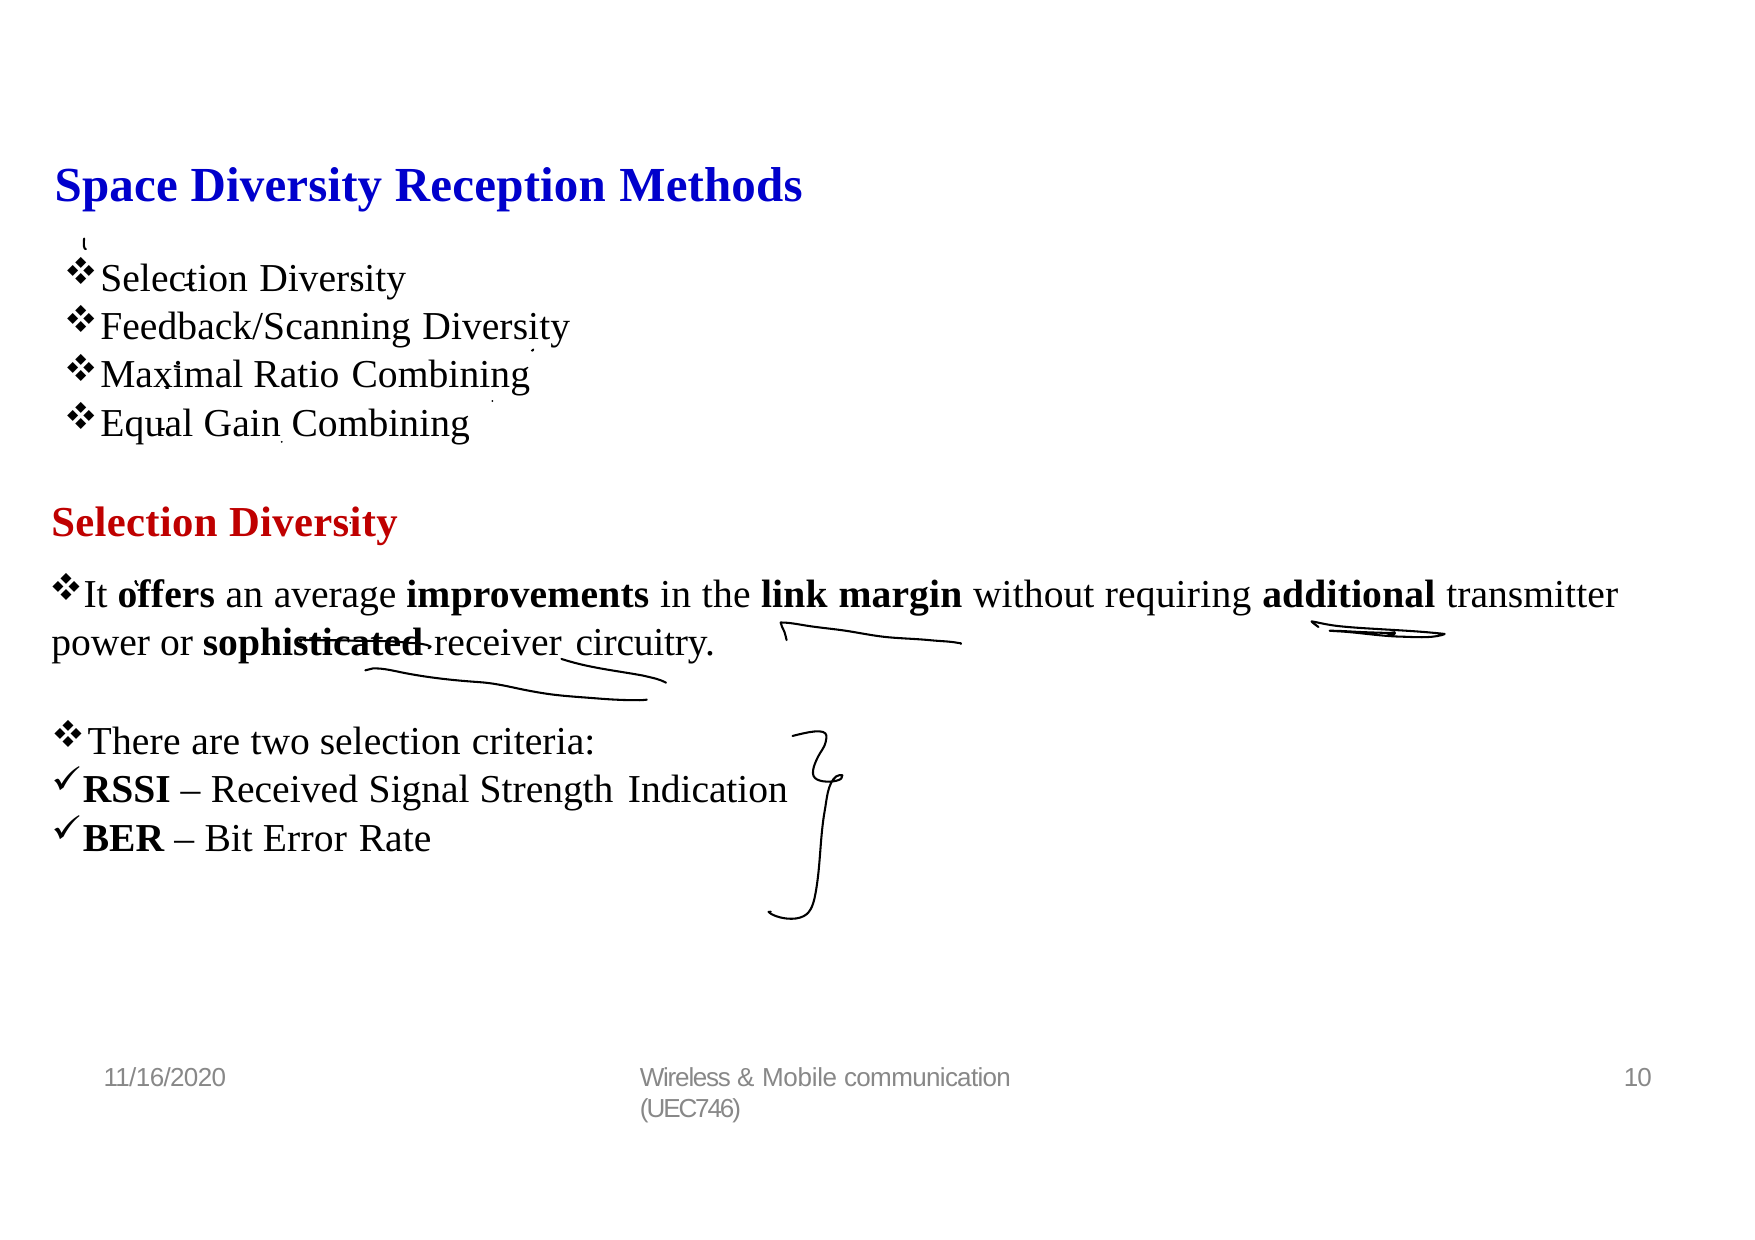

# Space Diversity Reception Methods
Selection Diversity
Feedback/Scanning Diversity
Maximal Ratio Combining
Equal Gain Combining

Selection Diversity
It offers an average improvements in the link margin without requiring additional transmitter  power or sophisticated receiver circuitry.

There are two selection criteria:
RSSI – Received Signal Strength Indication
BER – Bit Error Rate
11/16/2020
Wireless & Mobile communication (UEC746)
10